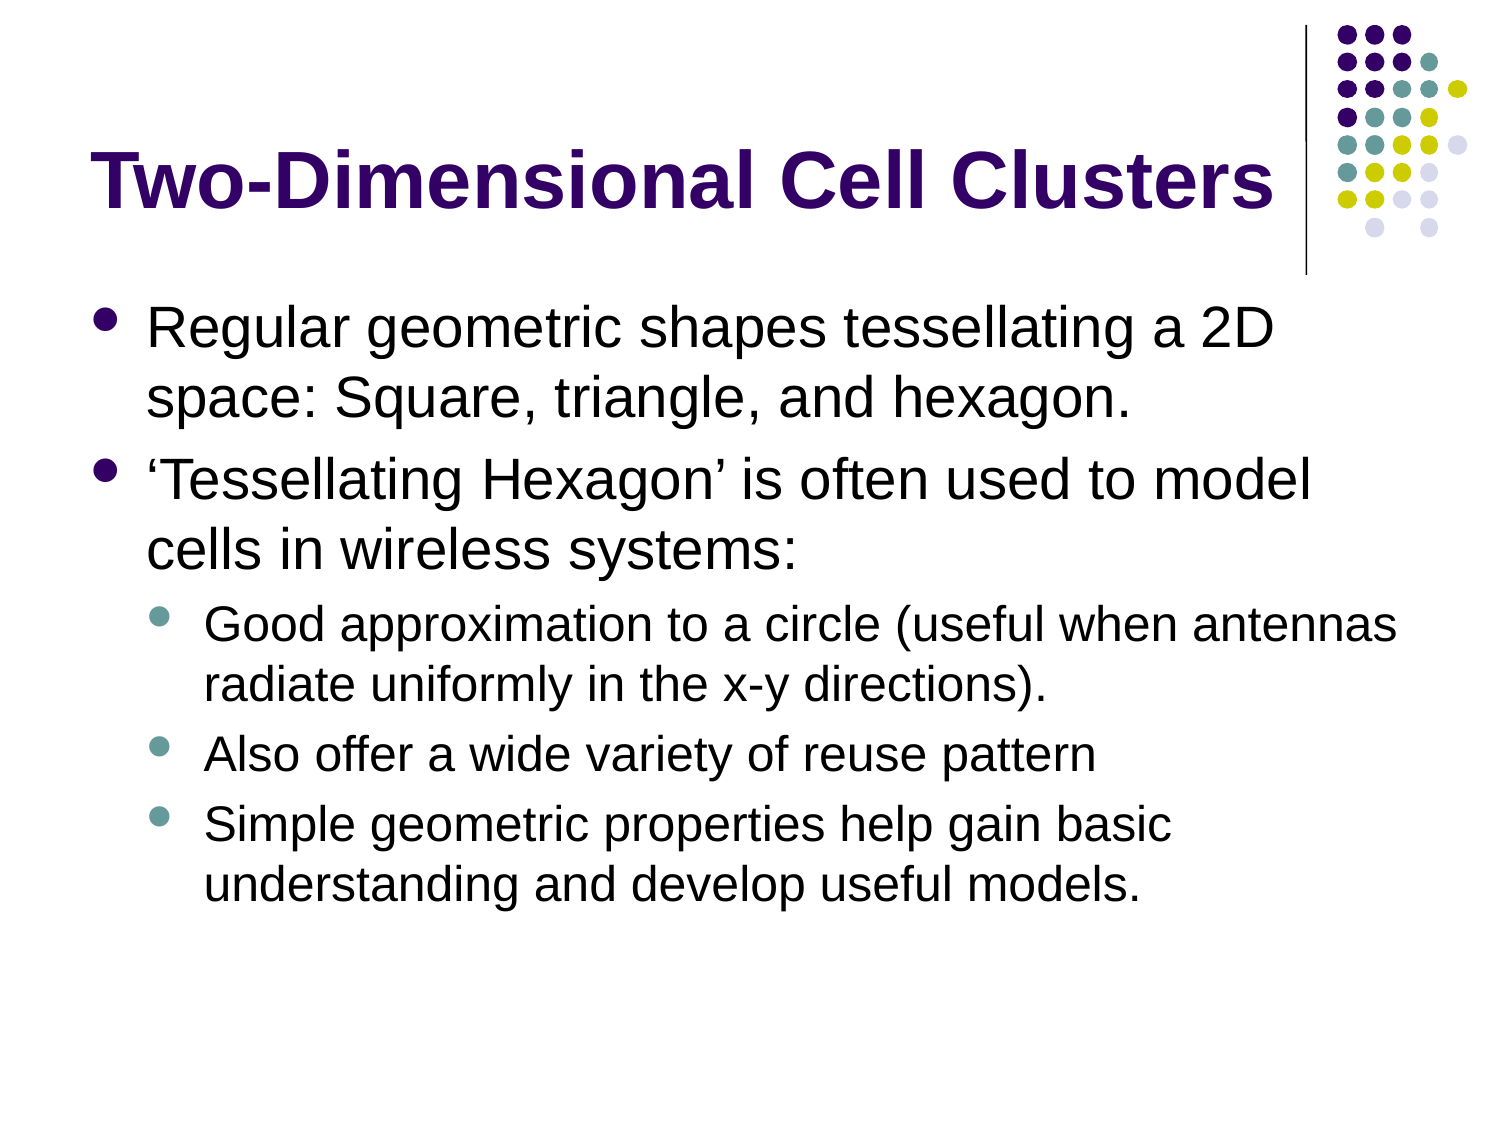

# Two-Dimensional Cell Clusters
Regular geometric shapes tessellating a 2D space: Square, triangle, and hexagon.
‘Tessellating Hexagon’ is often used to model cells in wireless systems:
Good approximation to a circle (useful when antennas radiate uniformly in the x-y directions).
Also offer a wide variety of reuse pattern
Simple geometric properties help gain basic understanding and develop useful models.